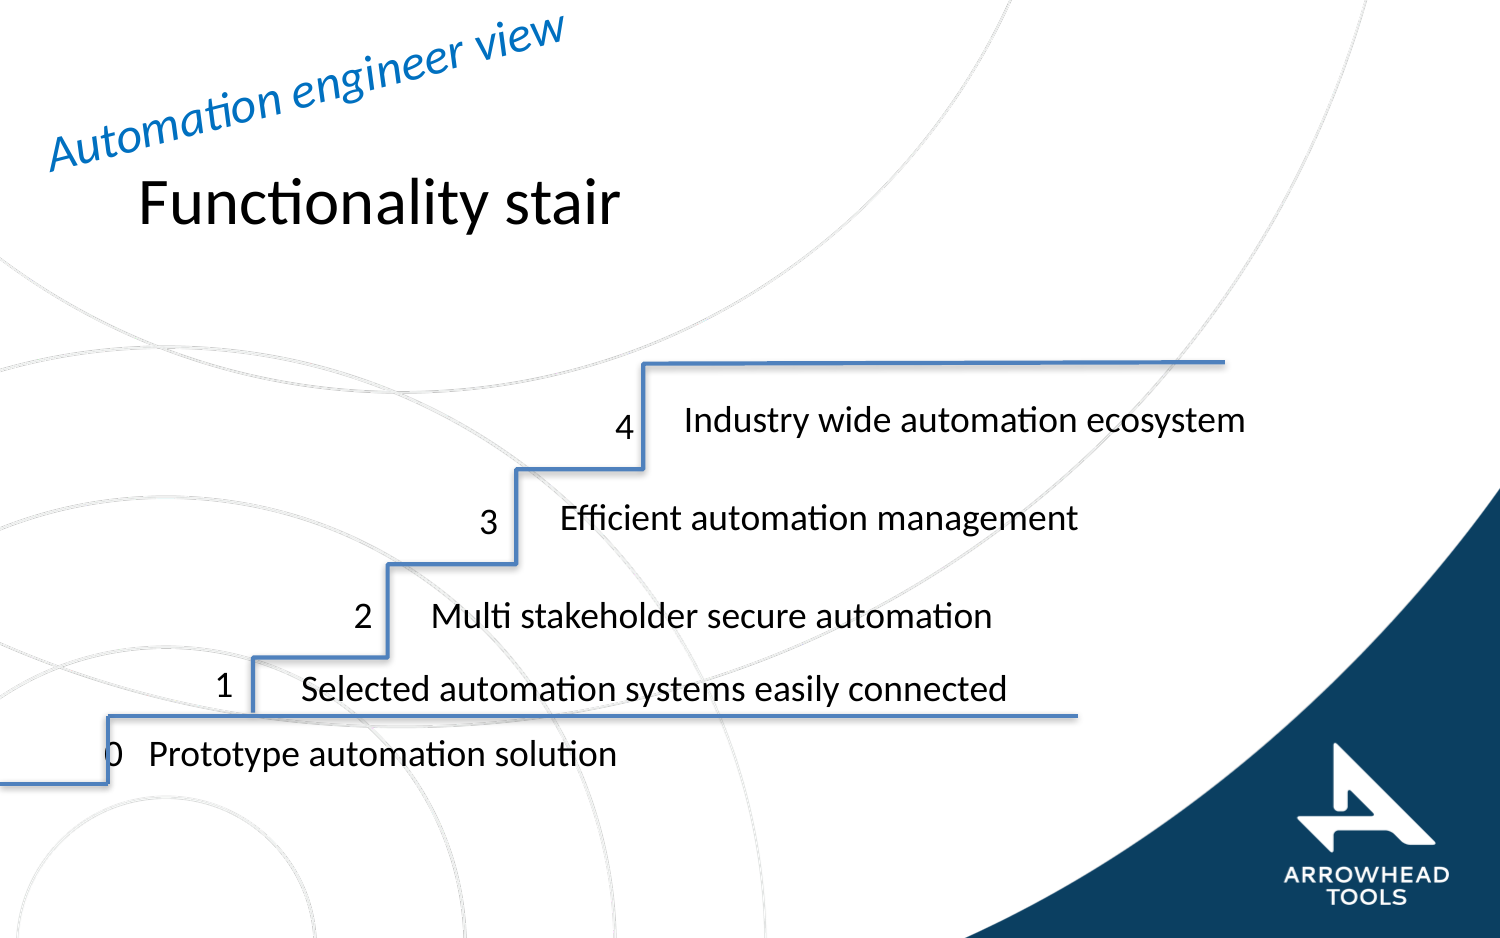

Automation engineer view
# Functionality stair

Industry wide automation ecosystem
4
Efficient automation management
3
2
Multi stakeholder secure automation
1
Selected automation systems easily connected

0   Prototype automation solution